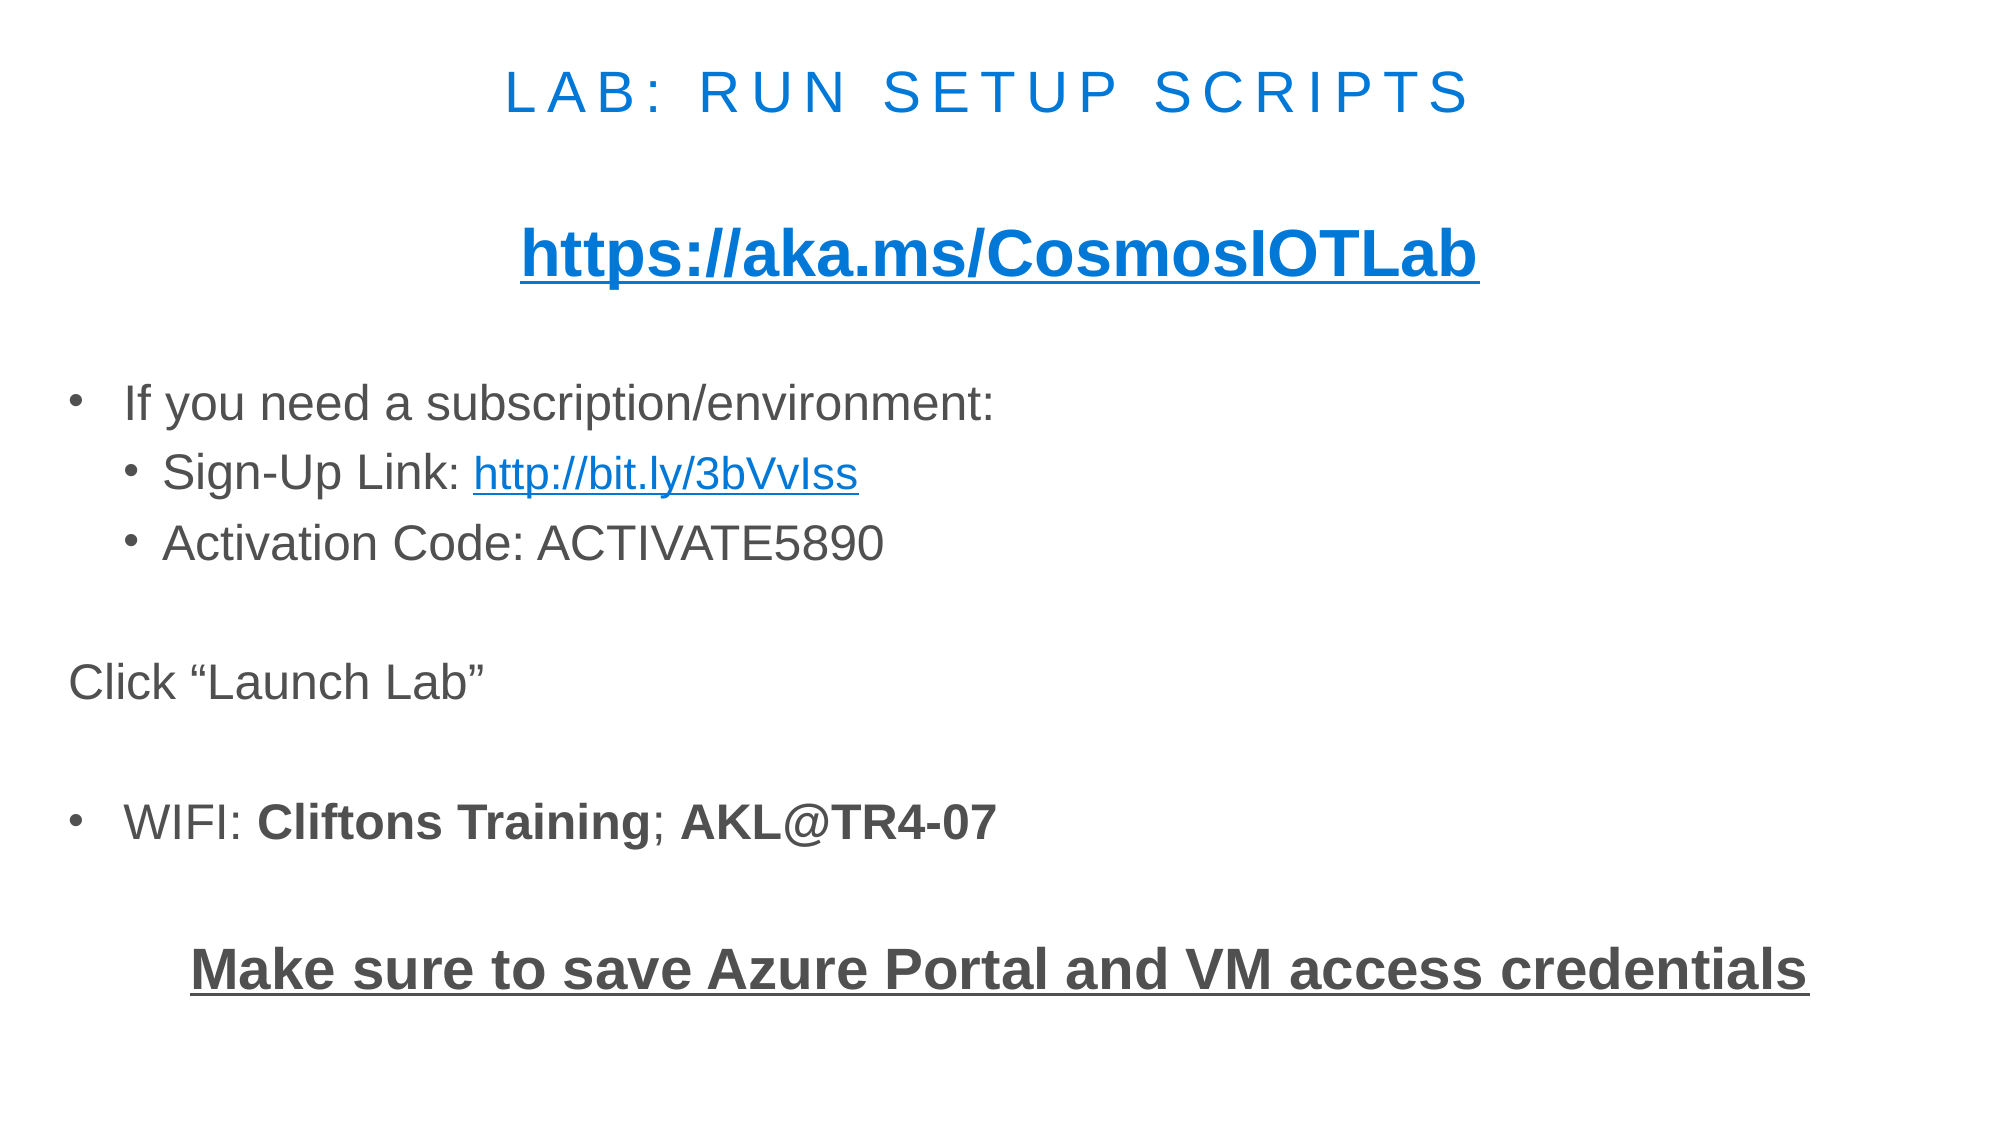

# Lab: Run Setup scripts
https://aka.ms/CosmosIOTLab

If you need a subscription/environment:
Sign-Up Link: http://bit.ly/3bVvIss
Activation Code: ACTIVATE5890

Click “Launch Lab”

WIFI: Cliftons Training; AKL@TR4-07

Make sure to save Azure Portal and VM access credentials